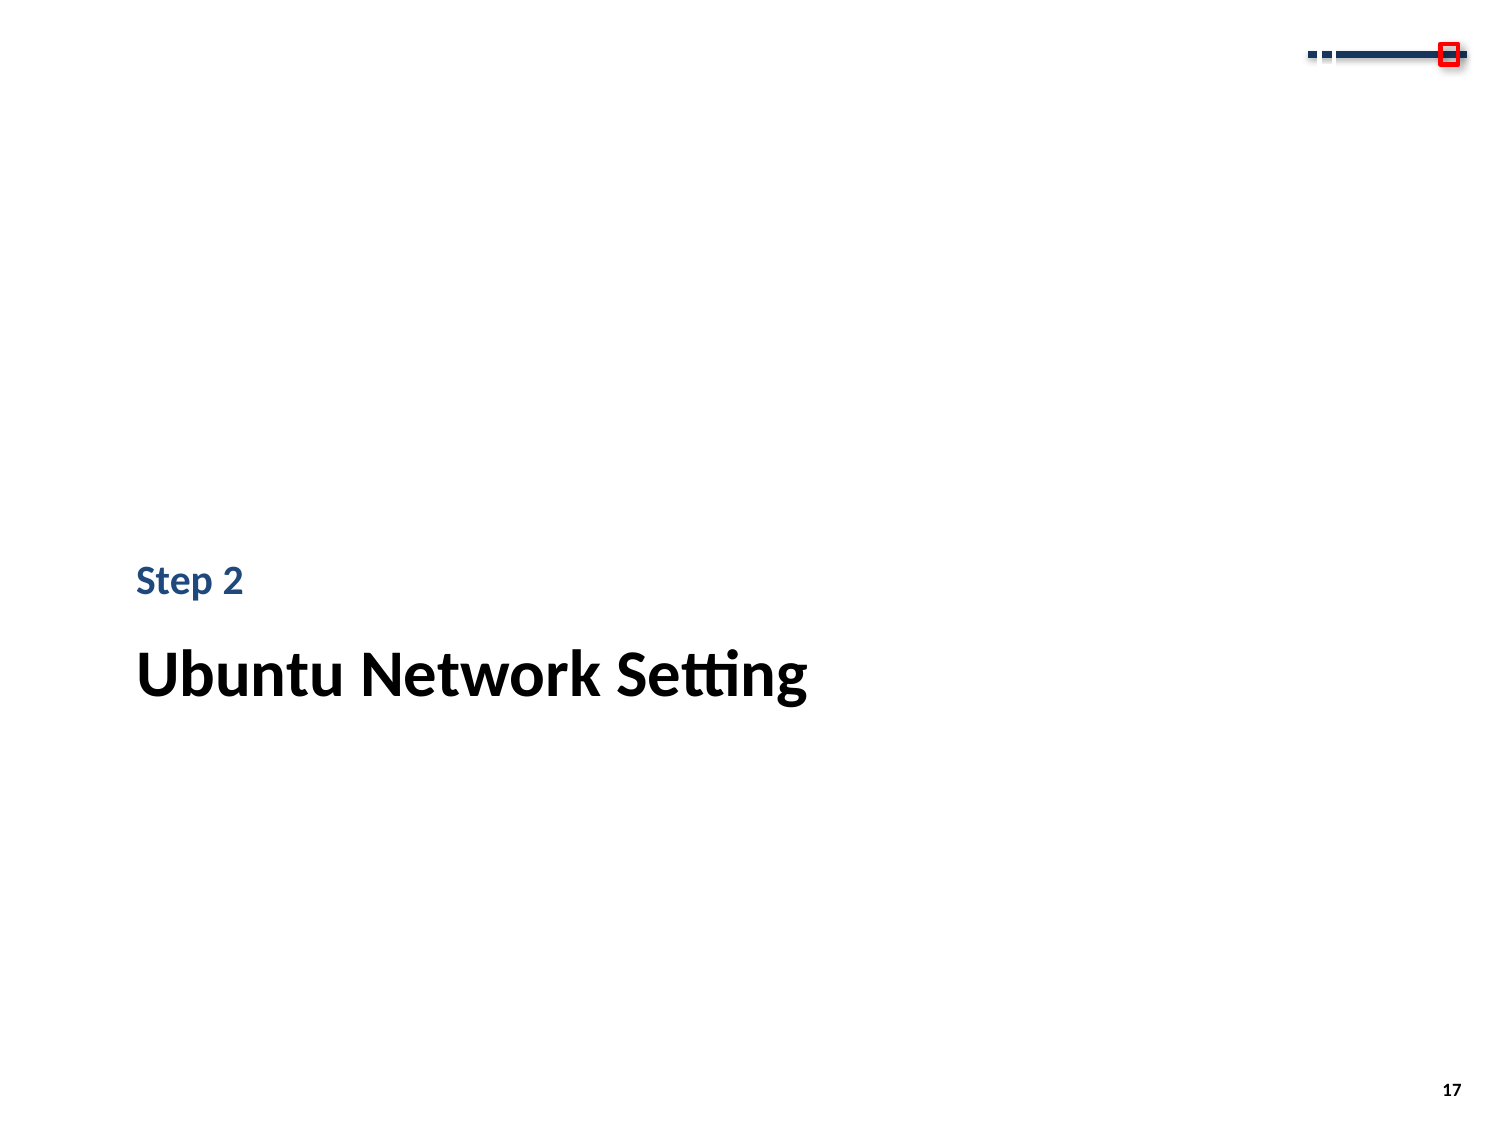

Step 2
# Ubuntu Network Setting

17